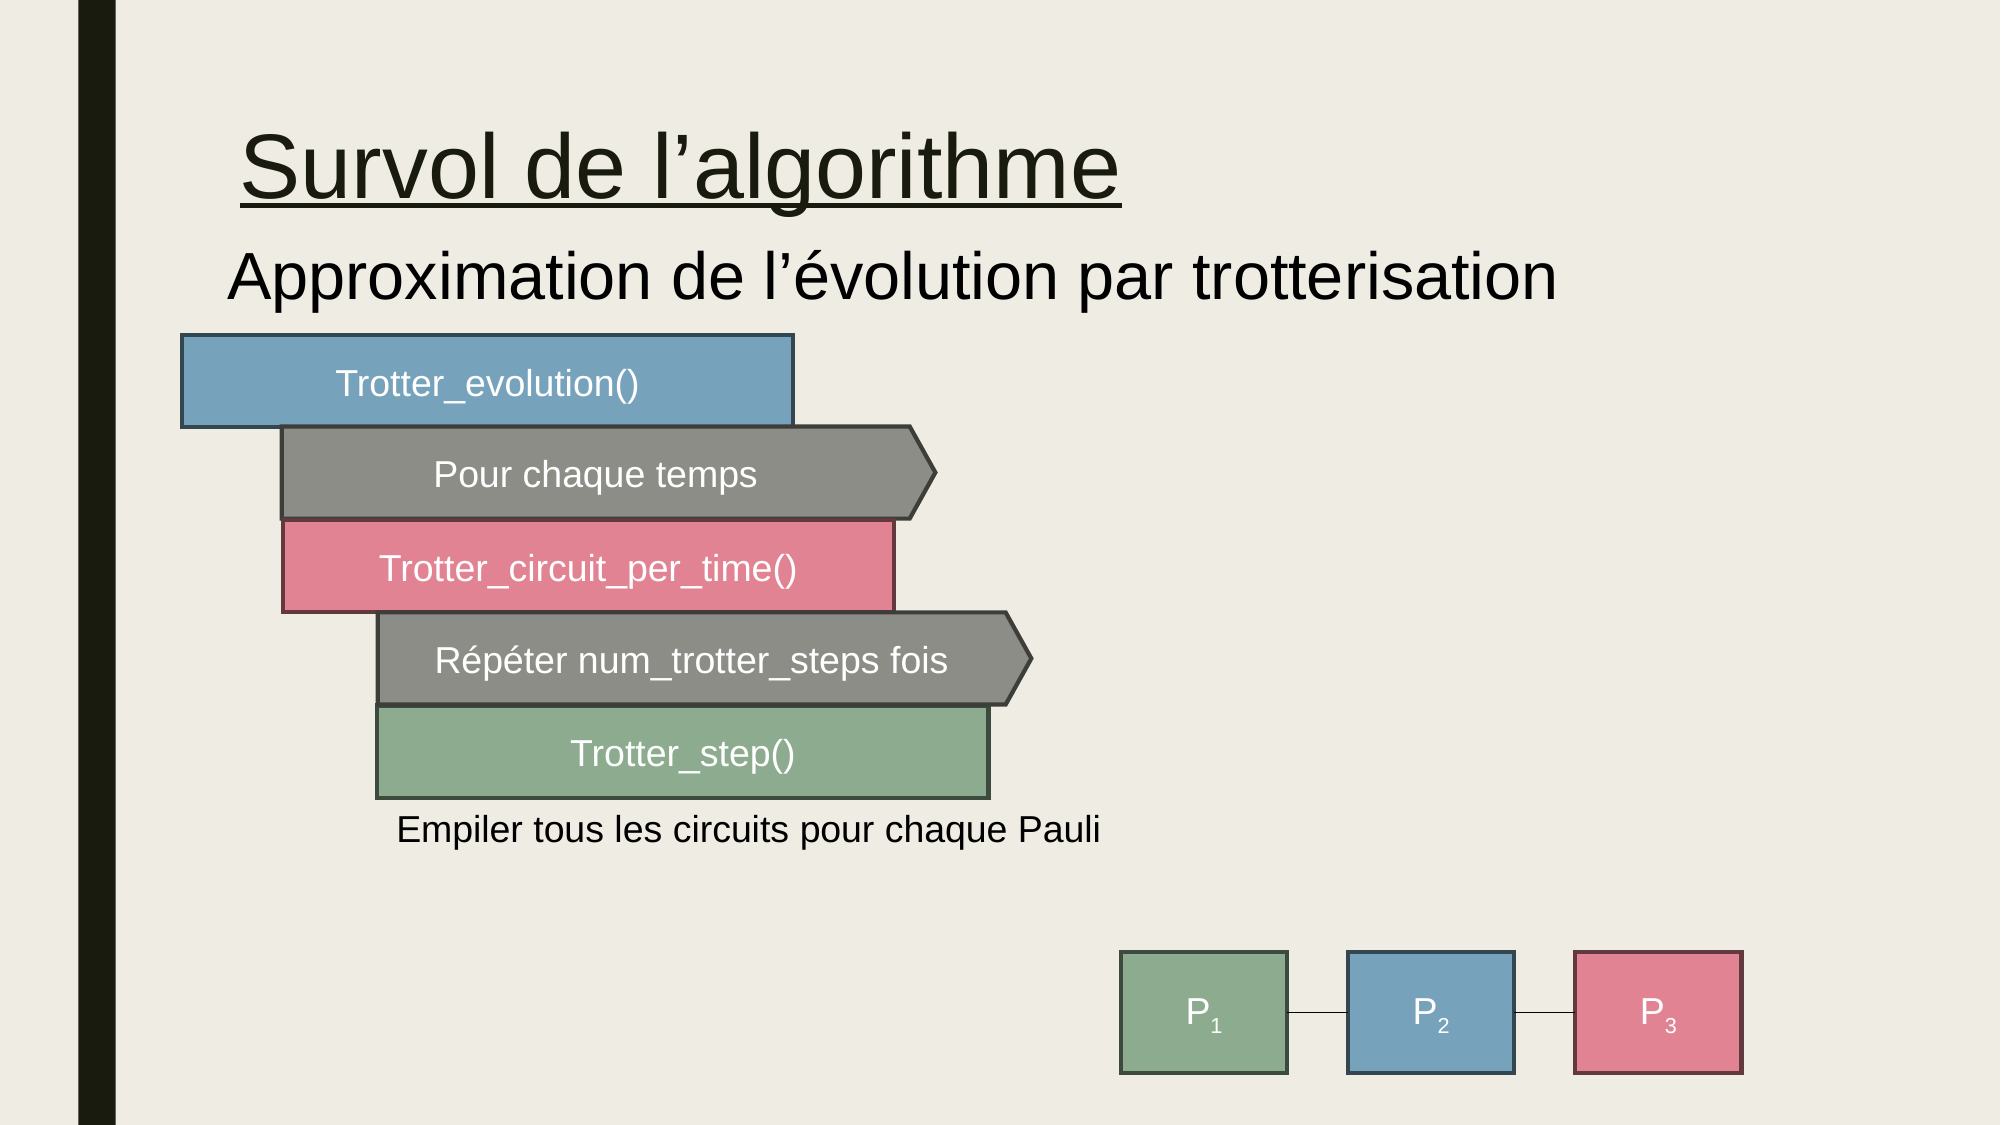

# Survol de l’algorithme
Approximation de l’évolution par trotterisation
Trotter_evolution()
Pour chaque temps
Trotter_circuit_per_time()
Répéter num_trotter_steps fois
Trotter_step()
Empiler tous les circuits pour chaque Pauli
P2
P3
P1